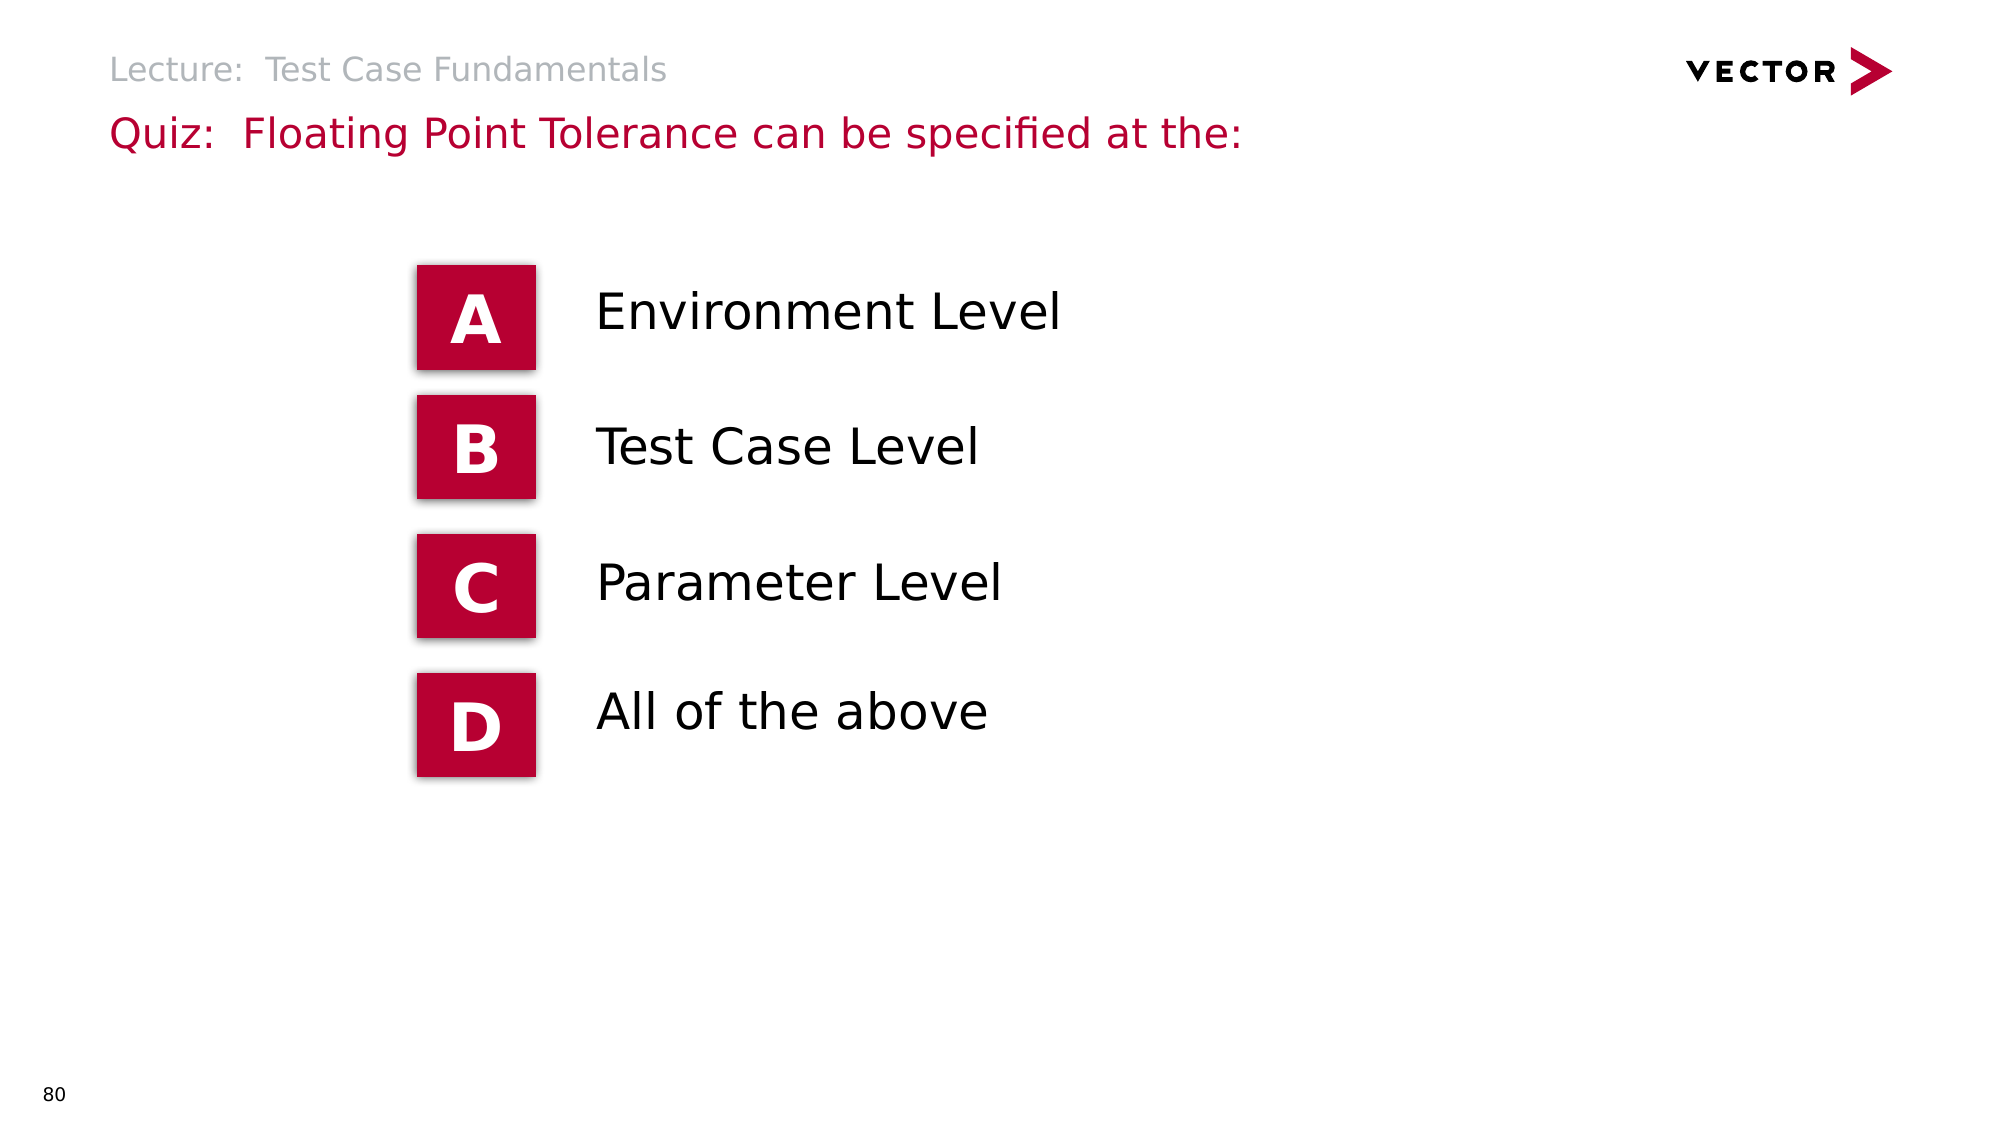

# Lecture:  Test Case Fundamentals
Quiz:  Floating Point Tolerance can be specified at the:
A
Environment Level
B
Test Case Level
C
Parameter Level
D
All of the above